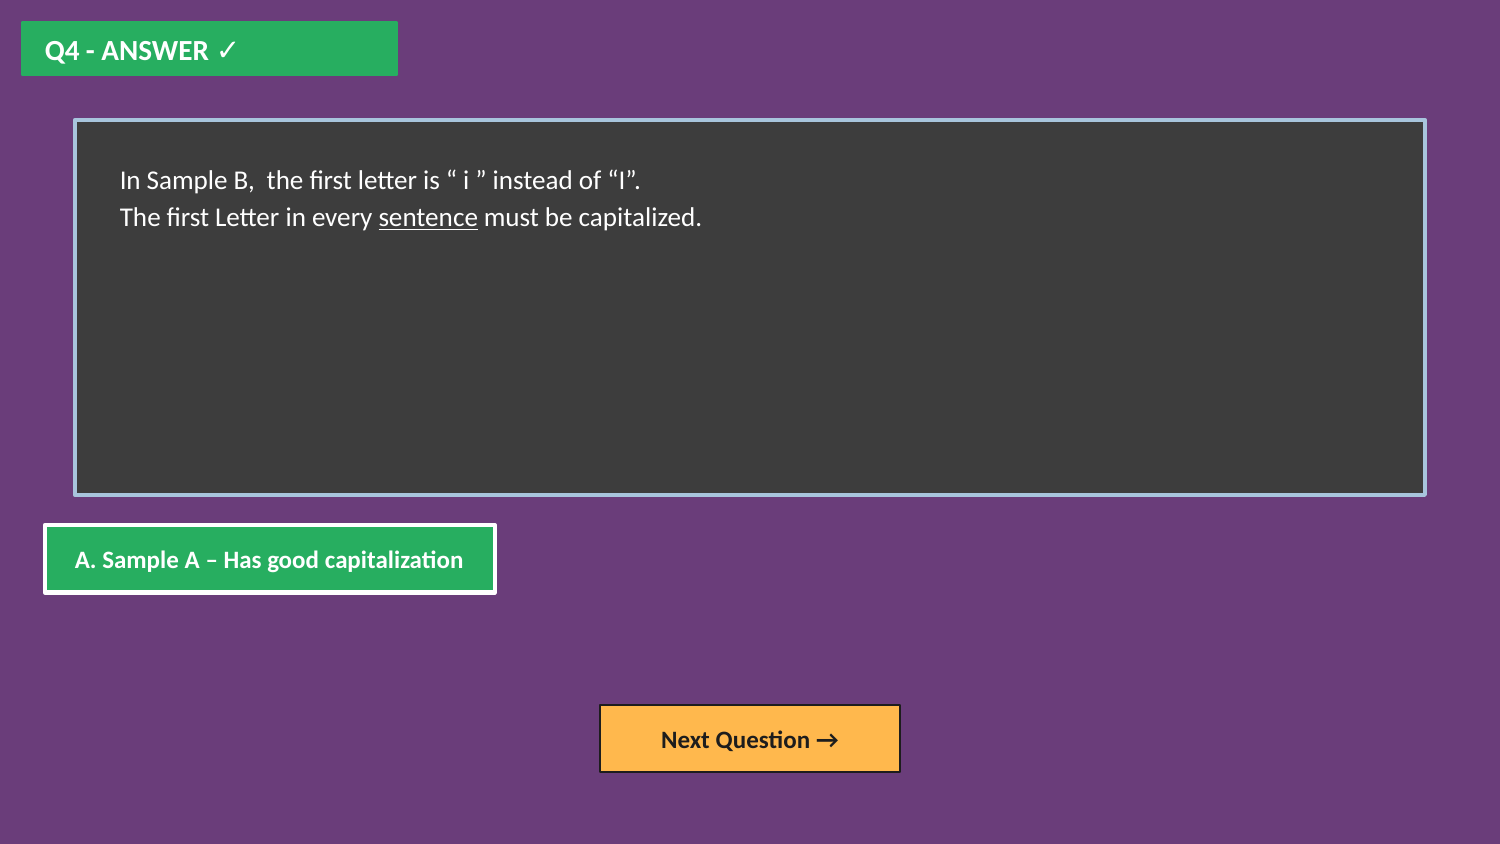

Q4 - ANSWER ✓

In Sample B,  the first letter is “ i ” instead of “I”.
The first Letter in every sentence must be capitalized.

A. Sample A – Has good capitalization

Next Question →